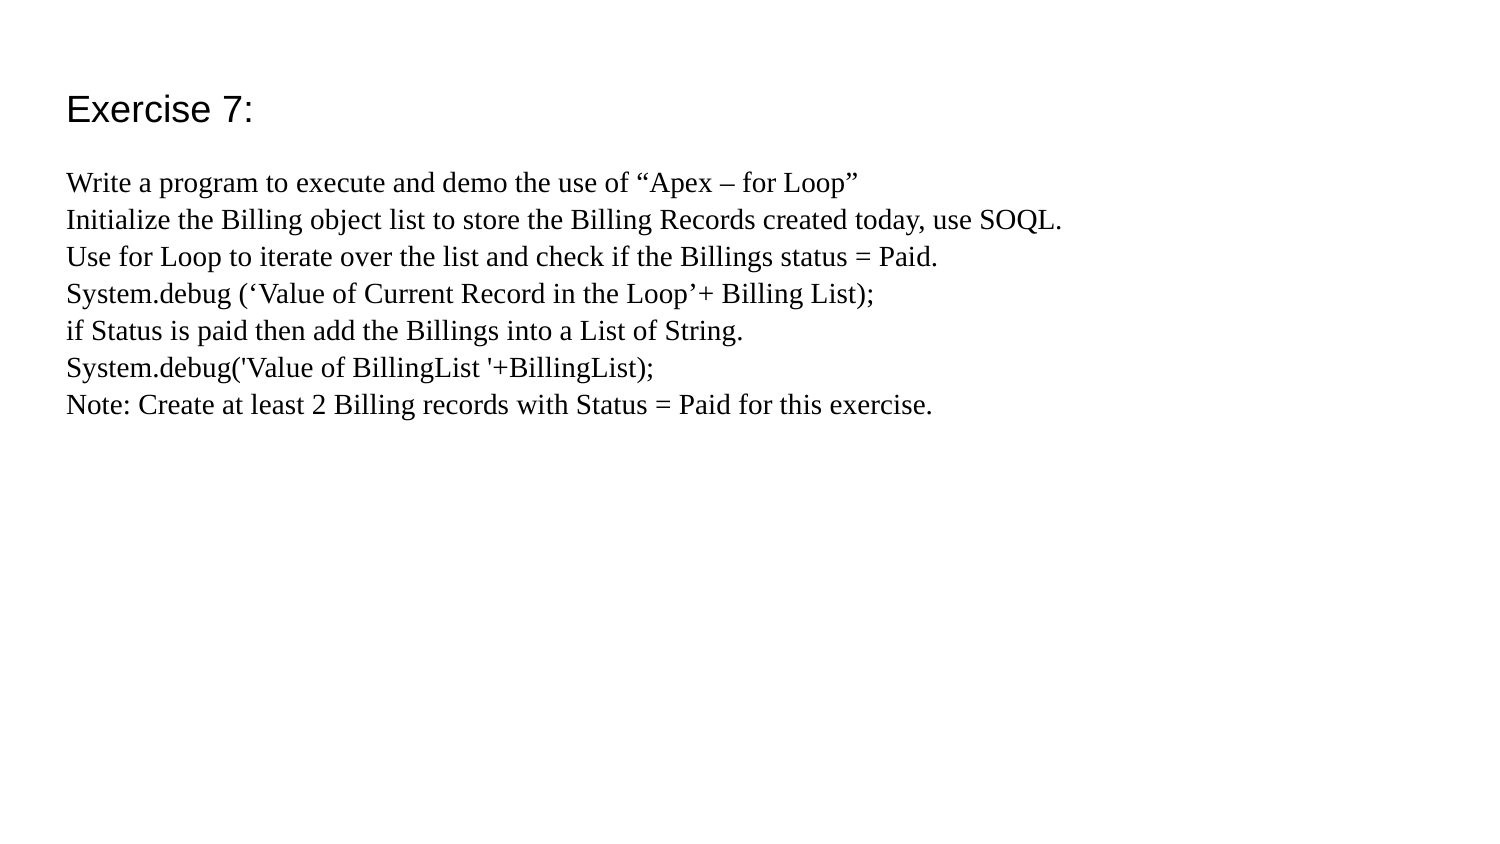

# Exercise 7:
Write a program to execute and demo the use of “Apex – for Loop”
Initialize the Billing object list to store the Billing Records created today, use SOQL.
Use for Loop to iterate over the list and check if the Billings status = Paid.
System.debug (‘Value of Current Record in the Loop’+ Billing List);
if Status is paid then add the Billings into a List of String.
System.debug('Value of BillingList '+BillingList);
Note: Create at least 2 Billing records with Status = Paid for this exercise.